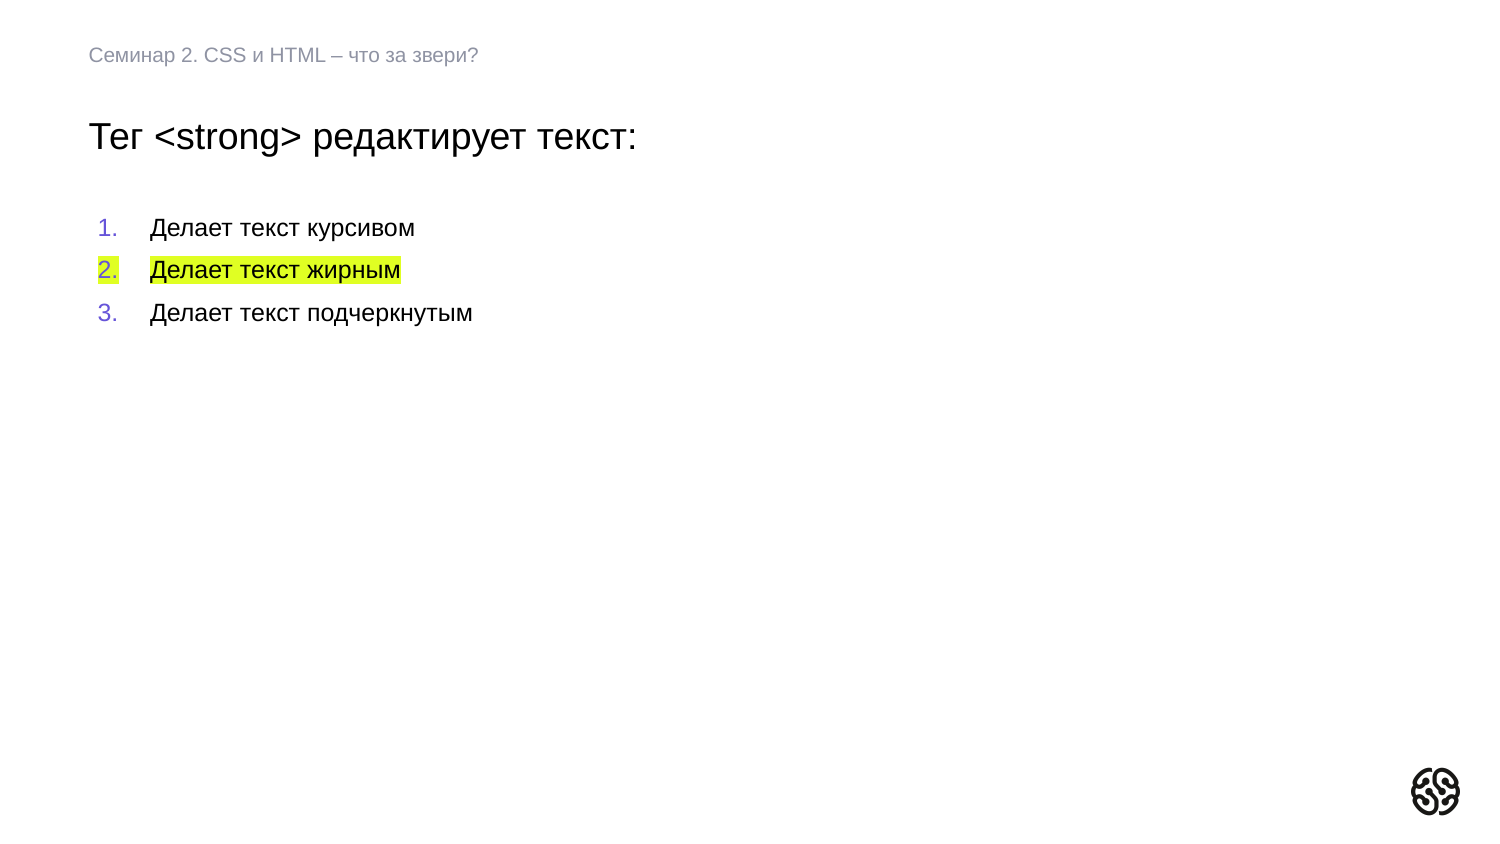

Семинар 2. CSS и HTML – что за звери?
# Тег <strong> редактирует текст:
Делает текст курсивом
Делает текст жирным
Делает текст подчеркнутым